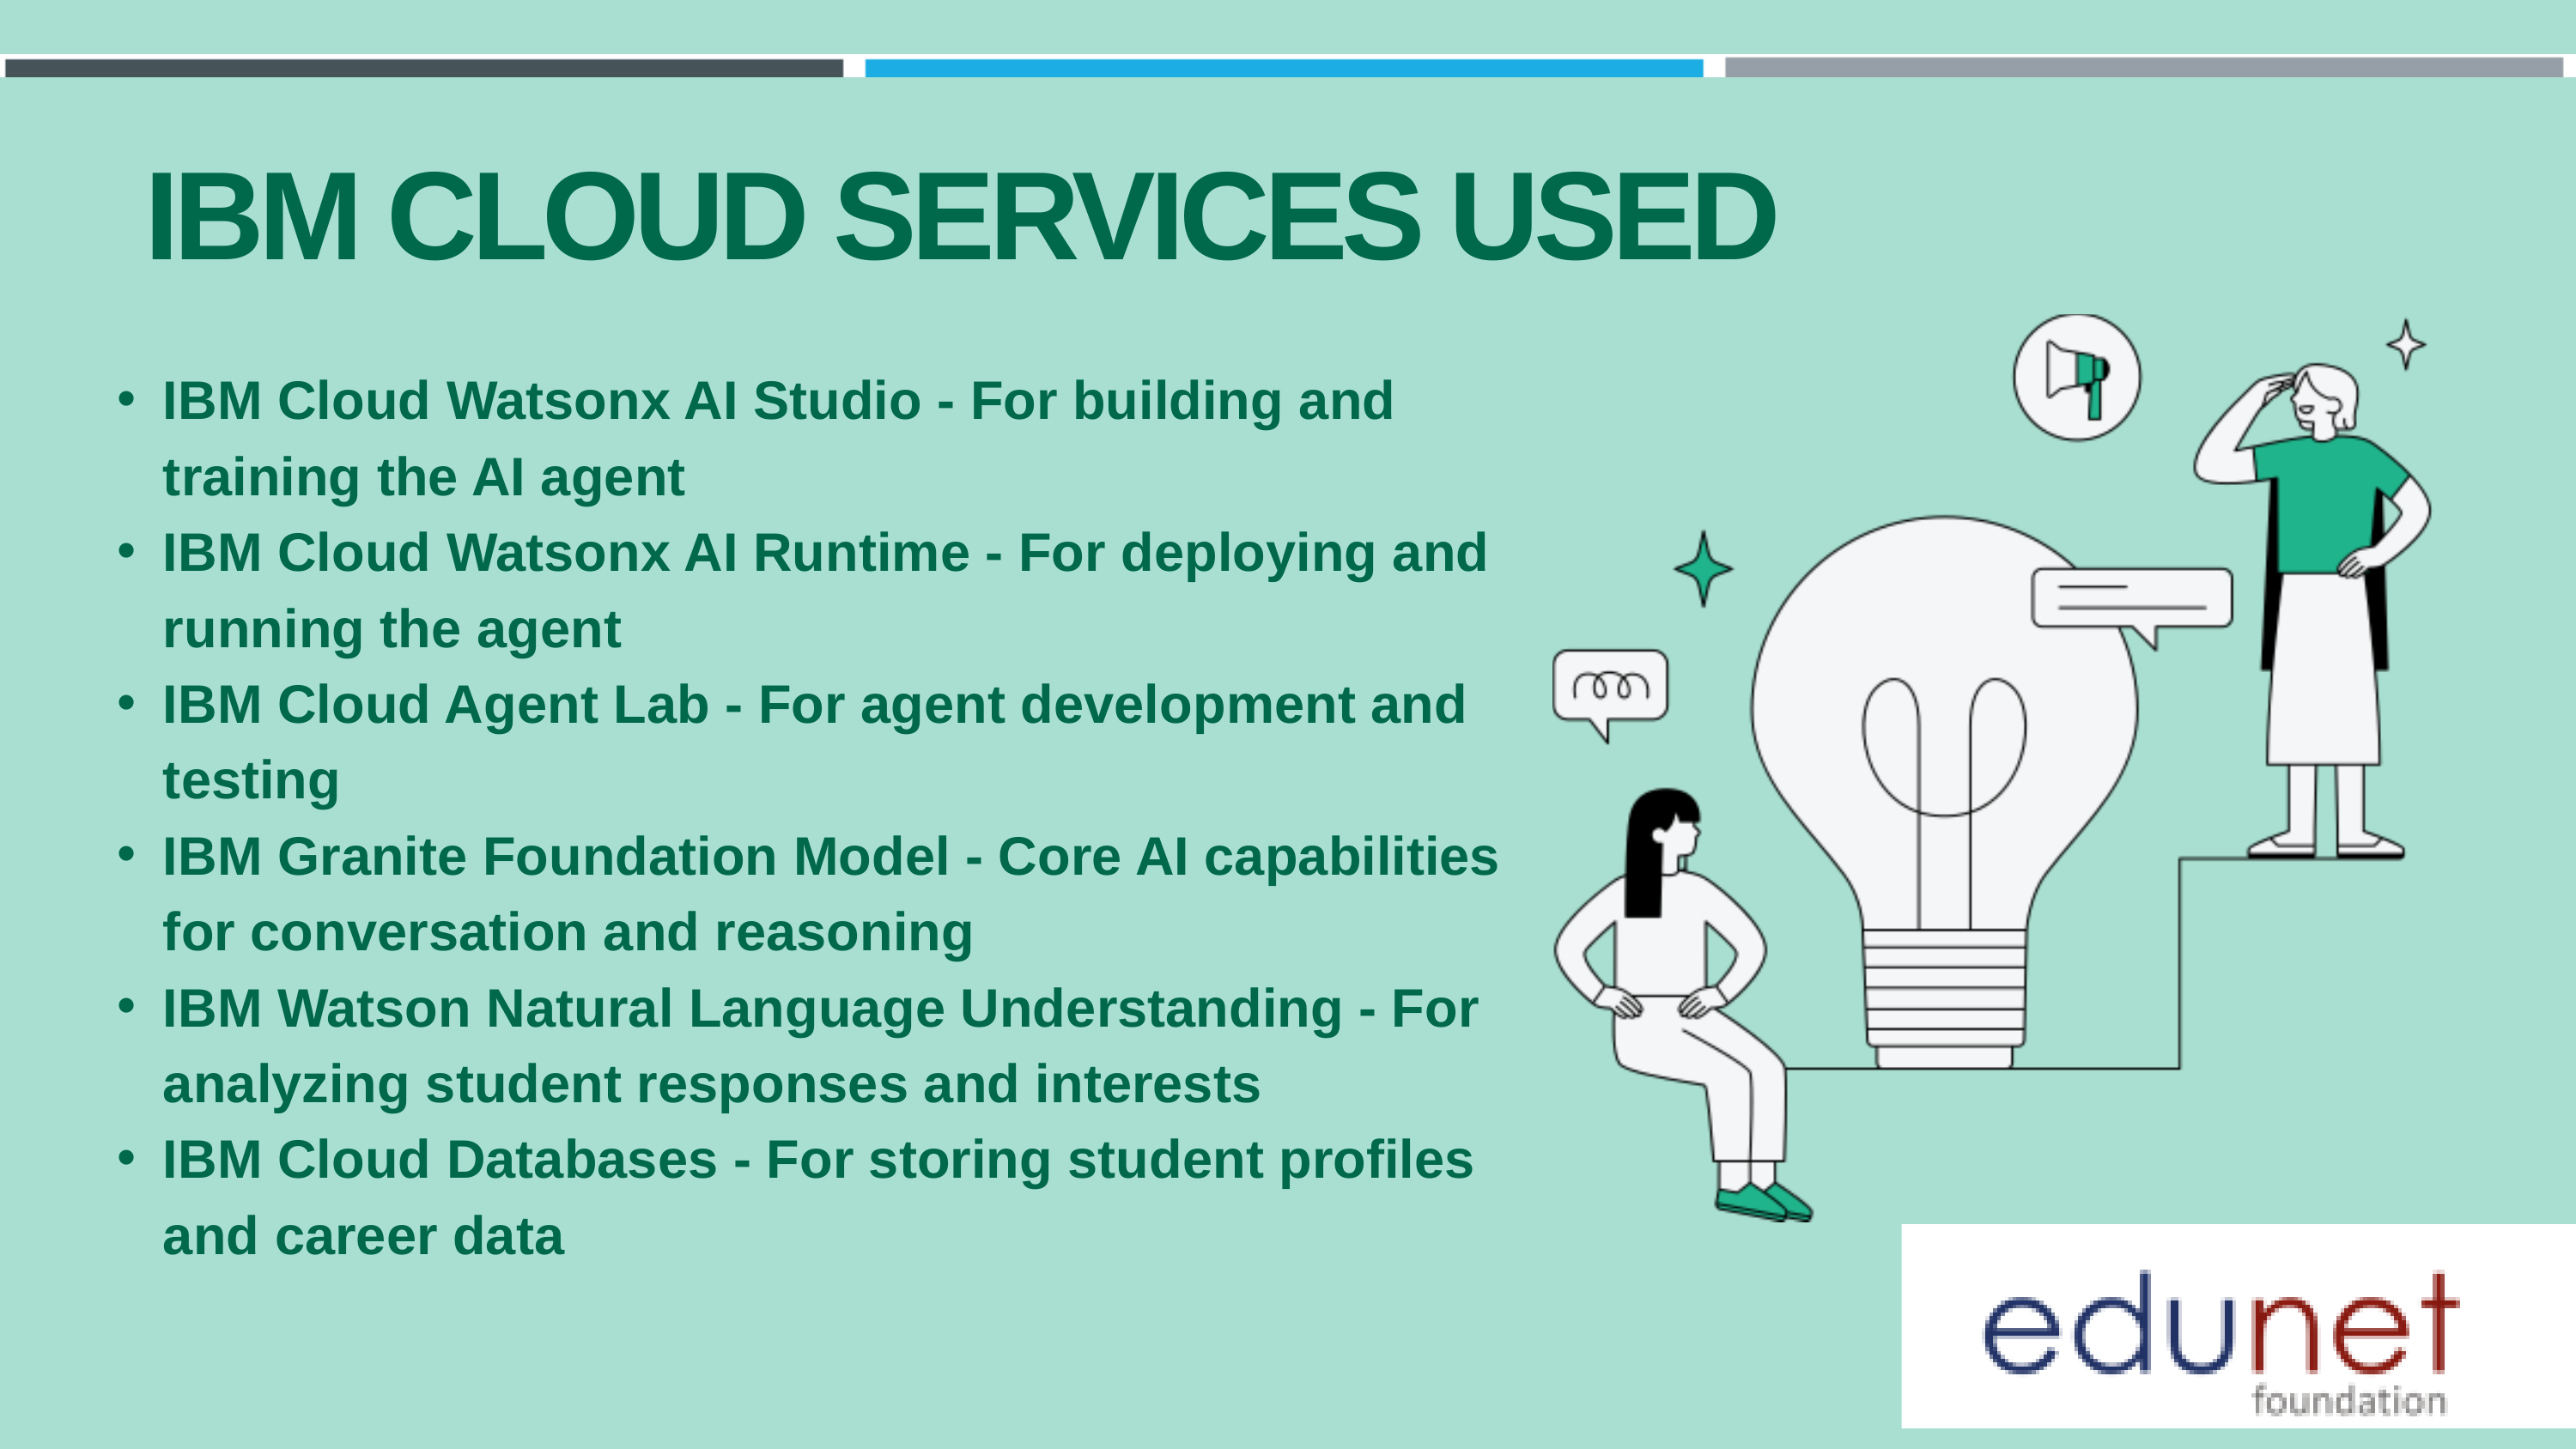

IBM CLOUD SERVICES USED

IBM Cloud Watsonx AI Studio - For building and training the AI agent
IBM Cloud Watsonx AI Runtime - For deploying and running the agent
IBM Cloud Agent Lab - For agent development and testing
IBM Granite Foundation Model - Core AI capabilities for conversation and reasoning
IBM Watson Natural Language Understanding - For analyzing student responses and interests
IBM Cloud Databases - For storing student profiles and career data